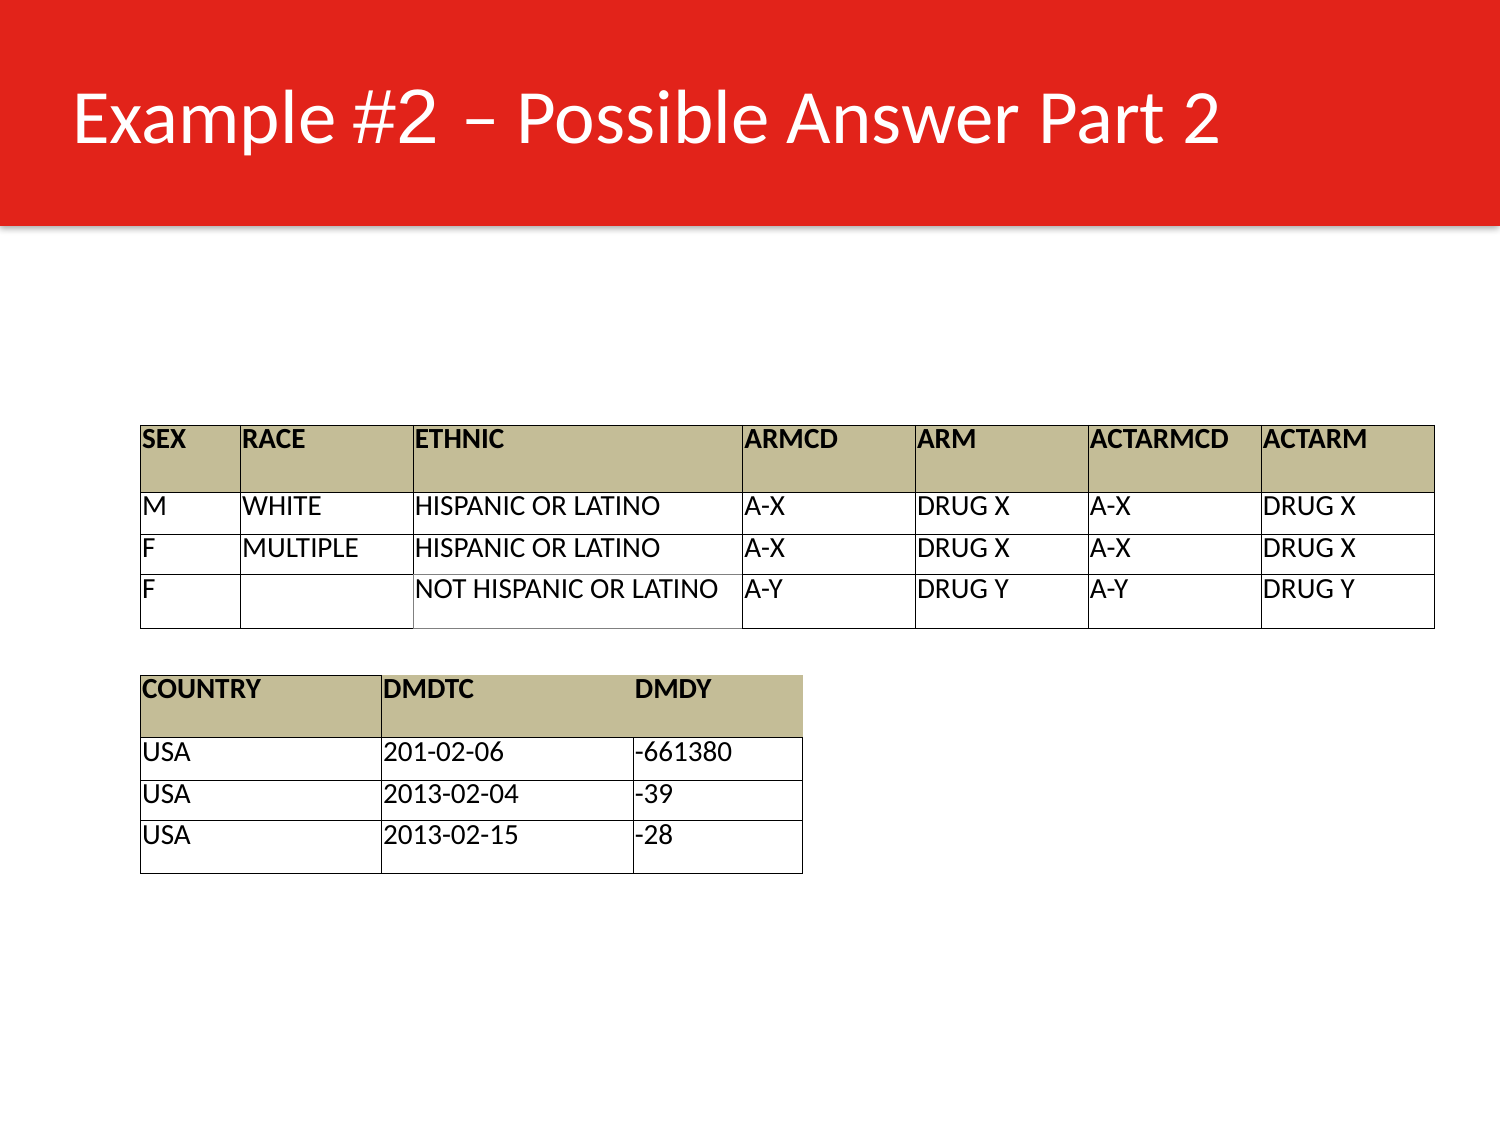

# Example #2 – Possible Answer Part 2

| SEX | RACE | ETHNIC | ARMCD | ARM | ACTARMCD | ACTARM |
| --- | --- | --- | --- | --- | --- | --- |
| M | WHITE | HISPANIC OR LATINO | A-X | DRUG X | A-X | DRUG X |
| F | MULTIPLE | HISPANIC OR LATINO | A-X | DRUG X | A-X | DRUG X |
| F |  | NOT HISPANIC OR LATINO | A-Y | DRUG Y | A-Y | DRUG Y |
| COUNTRY | DMDTC | DMDY |
| --- | --- | --- |
| USA | 201-02-06 | -661380 |
| USA | 2013-02-04 | -39 |
| USA | 2013-02-15 | -28 |